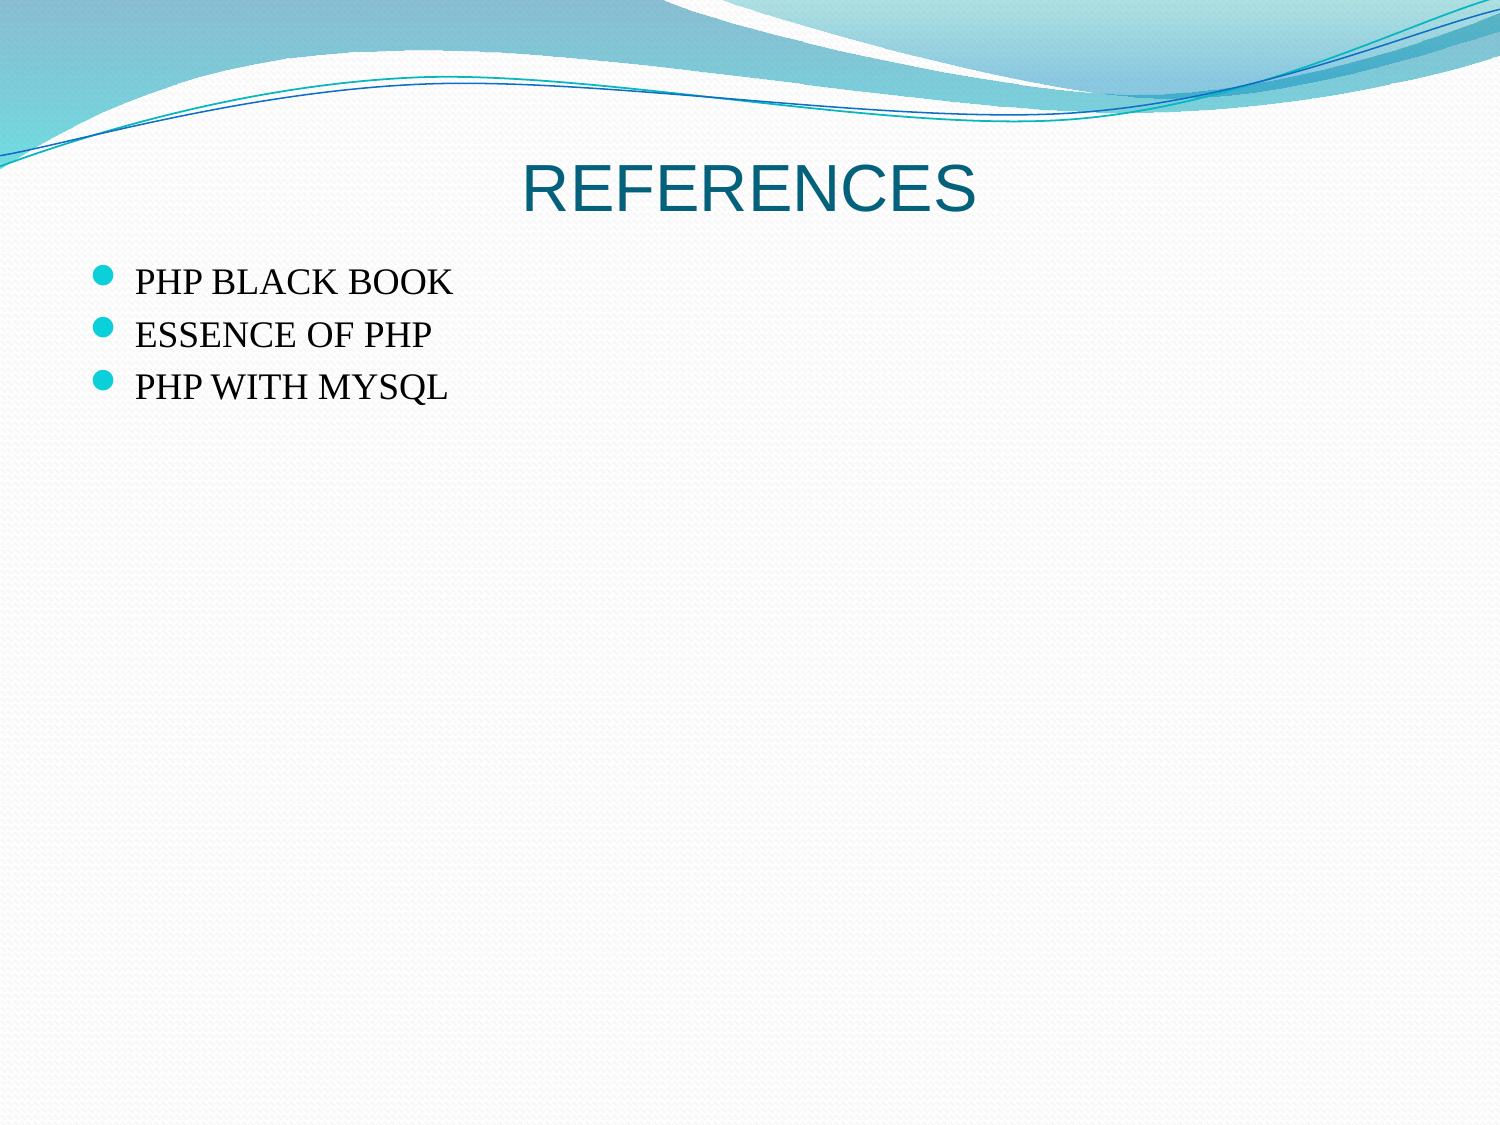

# REFERENCES
PHP BLACK BOOK
ESSENCE OF PHP
PHP WITH MYSQL